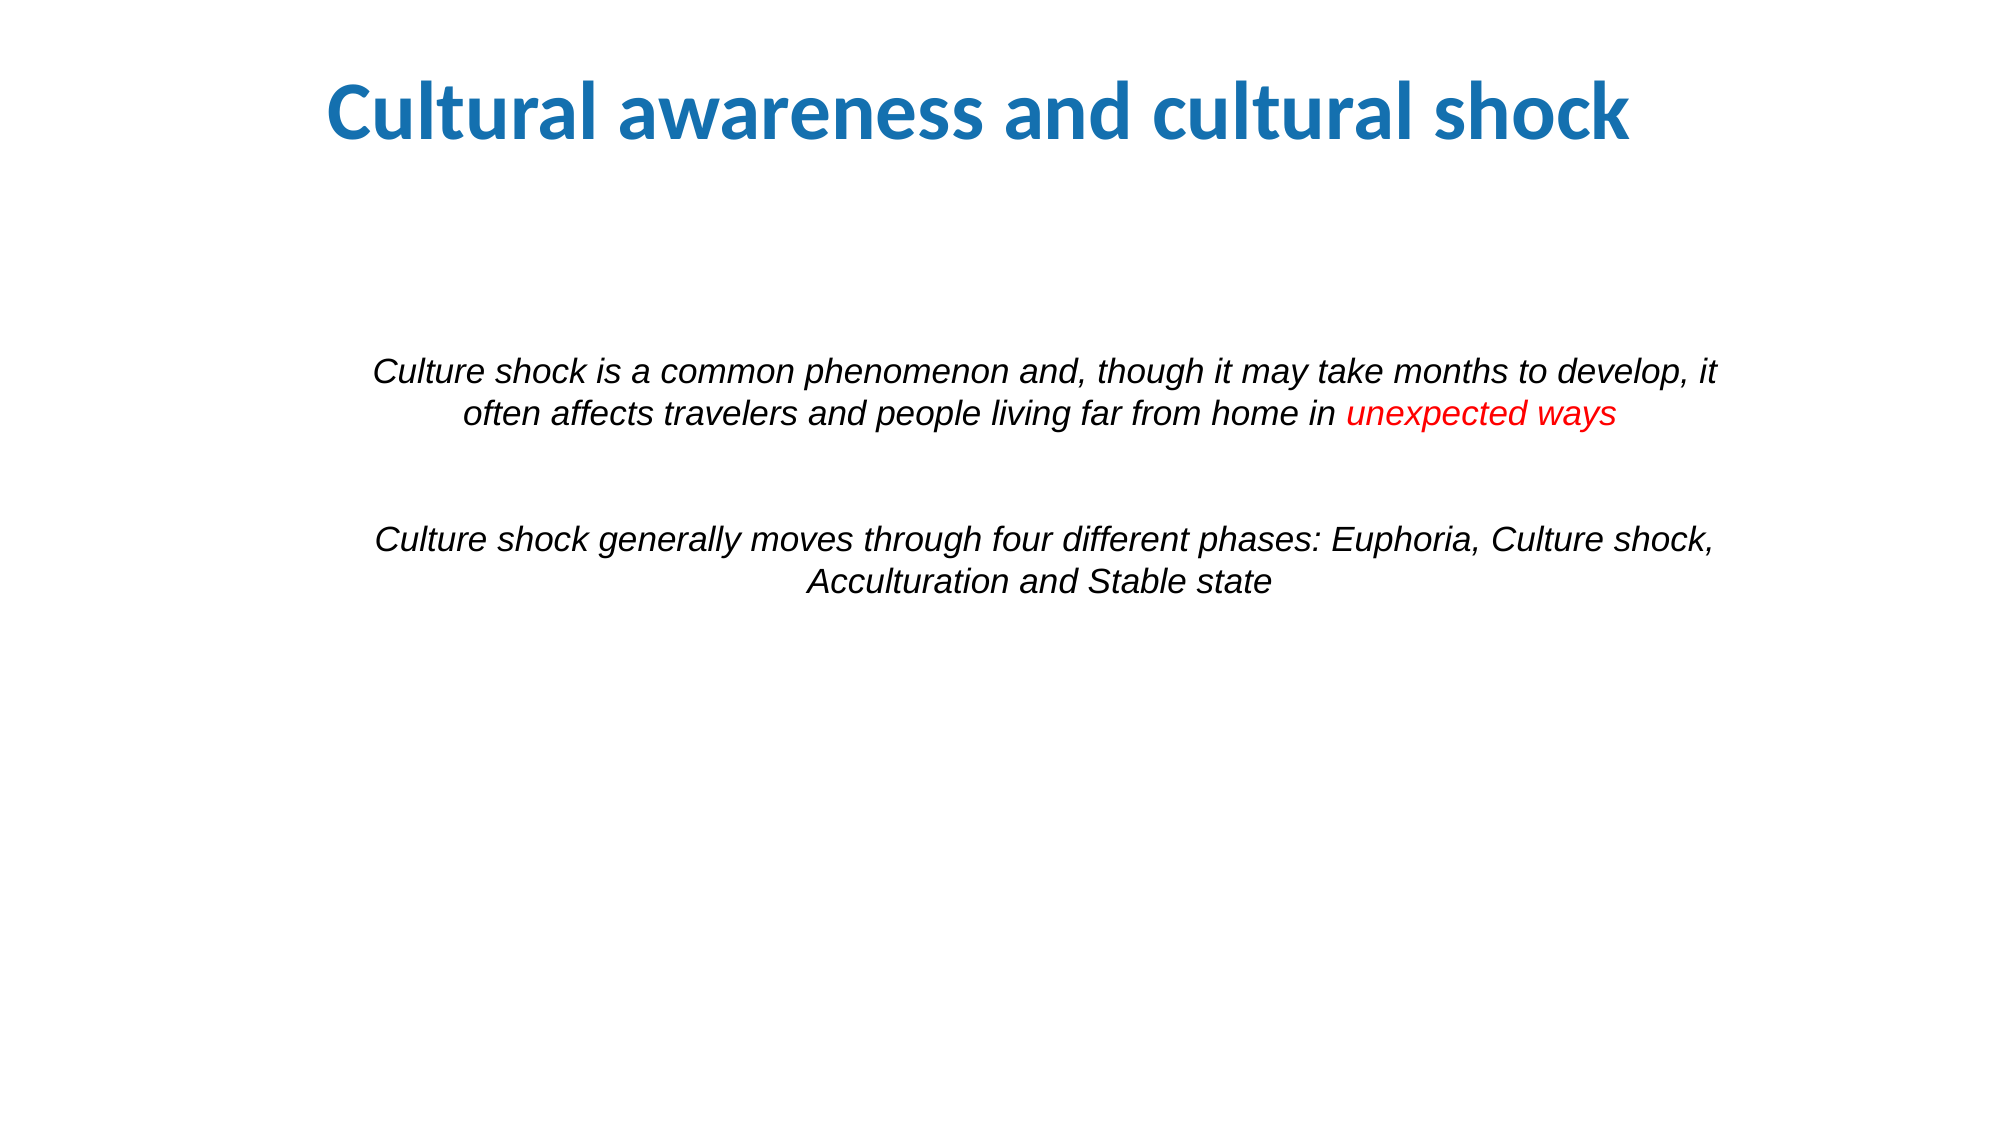

Cultural awareness and cultural shock
Culture shock is a common phenomenon and, though it may take months to develop, it often affects travelers and people living far from home in unexpected ways

Culture shock generally moves through four different phases: Euphoria, Culture shock, Acculturation and Stable state